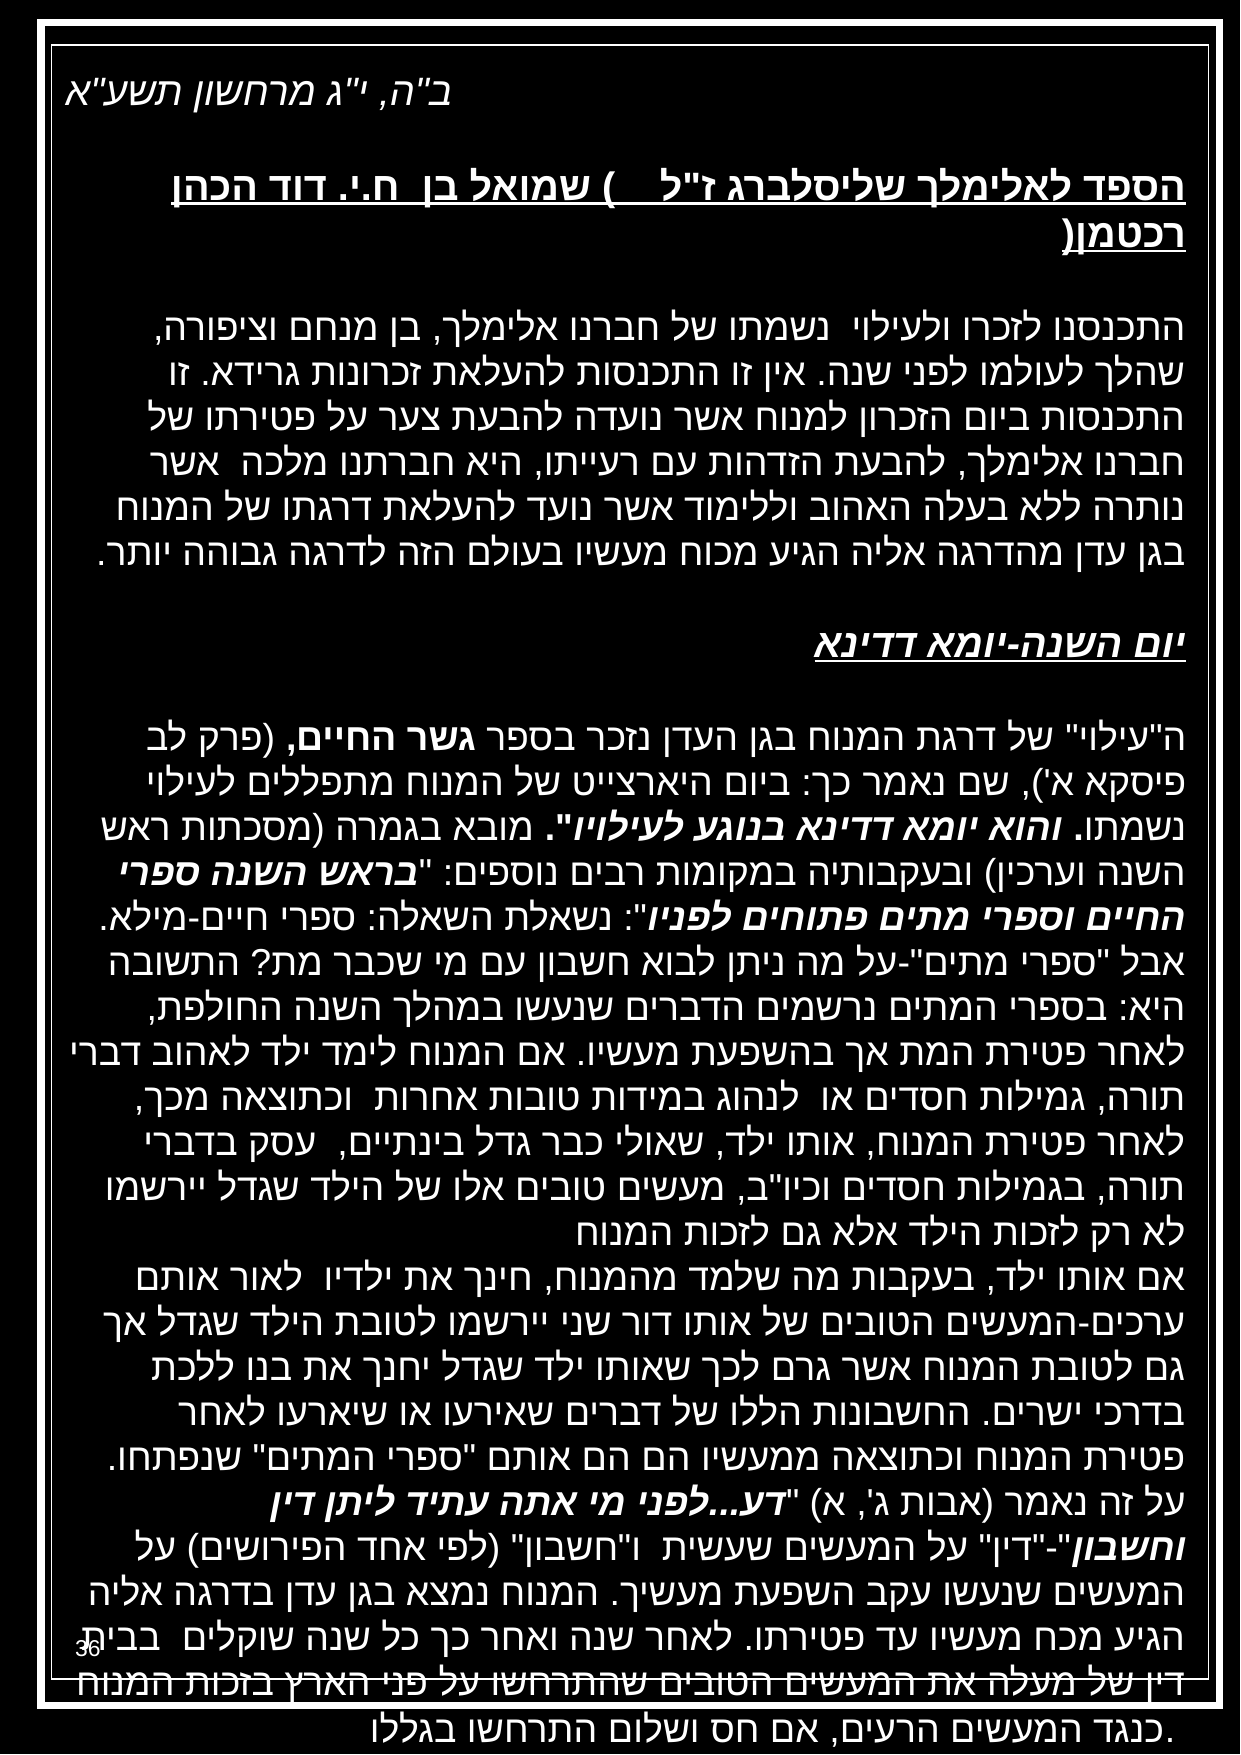

ב"ה, י"ג מרחשון תשע"א

הספד לאלימלך שליסלברג ז"ל    ) שמואל בן  ח.י. דוד הכהן רכטמן(

התכנסנו לזכרו ולעילוי  נשמתו של חברנו אלימלך, בן מנחם וציפורה, שהלך לעולמו לפני שנה. אין זו התכנסות להעלאת זכרונות גרידא. זו התכנסות ביום הזכרון למנוח אשר נועדה להבעת צער על פטירתו של חברנו אלימלך, להבעת הזדהות עם רעייתו, היא חברתנו מלכה  אשר נותרה ללא בעלה האהוב וללימוד אשר נועד להעלאת דרגתו של המנוח בגן עדן מהדרגה אליה הגיע מכוח מעשיו בעולם הזה לדרגה גבוהה יותר.

יום השנה-יומא דדינא

ה"עילוי" של דרגת המנוח בגן העדן נזכר בספר גשר החיים, (פרק לב פיסקא א'), שם נאמר כך: ביום היארצייט של המנוח מתפללים לעילוי נשמתו. והוא יומא דדינא בנוגע לעילויו". מובא בגמרה (מסכתות ראש השנה וערכין) ובעקבותיה במקומות רבים נוספים: "בראש השנה ספרי החיים וספרי מתים פתוחים לפניו": נשאלת השאלה: ספרי חיים-מילא. אבל "ספרי מתים"-על מה ניתן לבוא חשבון עם מי שכבר מת? התשובה היא: בספרי המתים נרשמים הדברים שנעשו במהלך השנה החולפת, לאחר פטירת המת אך בהשפעת מעשיו. אם המנוח לימד ילד לאהוב דברי תורה, גמילות חסדים או  לנהוג במידות טובות אחרות  וכתוצאה מכך, לאחר פטירת המנוח, אותו ילד, שאולי כבר גדל בינתיים,  עסק בדברי תורה, בגמילות חסדים וכיו"ב, מעשים טובים אלו של הילד שגדל יירשמו לא רק לזכות הילד אלא גם לזכות המנוח
אם אותו ילד, בעקבות מה שלמד מהמנוח, חינך את ילדיו  לאור אותם ערכים-המעשים הטובים של אותו דור שני יירשמו לטובת הילד שגדל אך גם לטובת המנוח אשר גרם לכך שאותו ילד שגדל יחנך את בנו ללכת בדרכי ישרים. החשבונות הללו של דברים שאירעו או שיארעו לאחר פטירת המנוח וכתוצאה ממעשיו הם הם אותם "ספרי המתים" שנפתחו. על זה נאמר (אבות ג', א) "דע...לפני מי אתה עתיד ליתן דין וחשבון"-"דין" על המעשים שעשית  ו"חשבון" (לפי אחד הפירושים) על המעשים שנעשו עקב השפעת מעשיך. המנוח נמצא בגן עדן בדרגה אליה הגיע מכח מעשיו עד פטירתו. לאחר שנה ואחר כך כל שנה שוקלים  בבית דין של מעלה את המעשים הטובים שהתרחשו על פני הארץ בזכות המנוח כנגד המעשים הרעים, אם חס ושלום התרחשו בגללו.
36